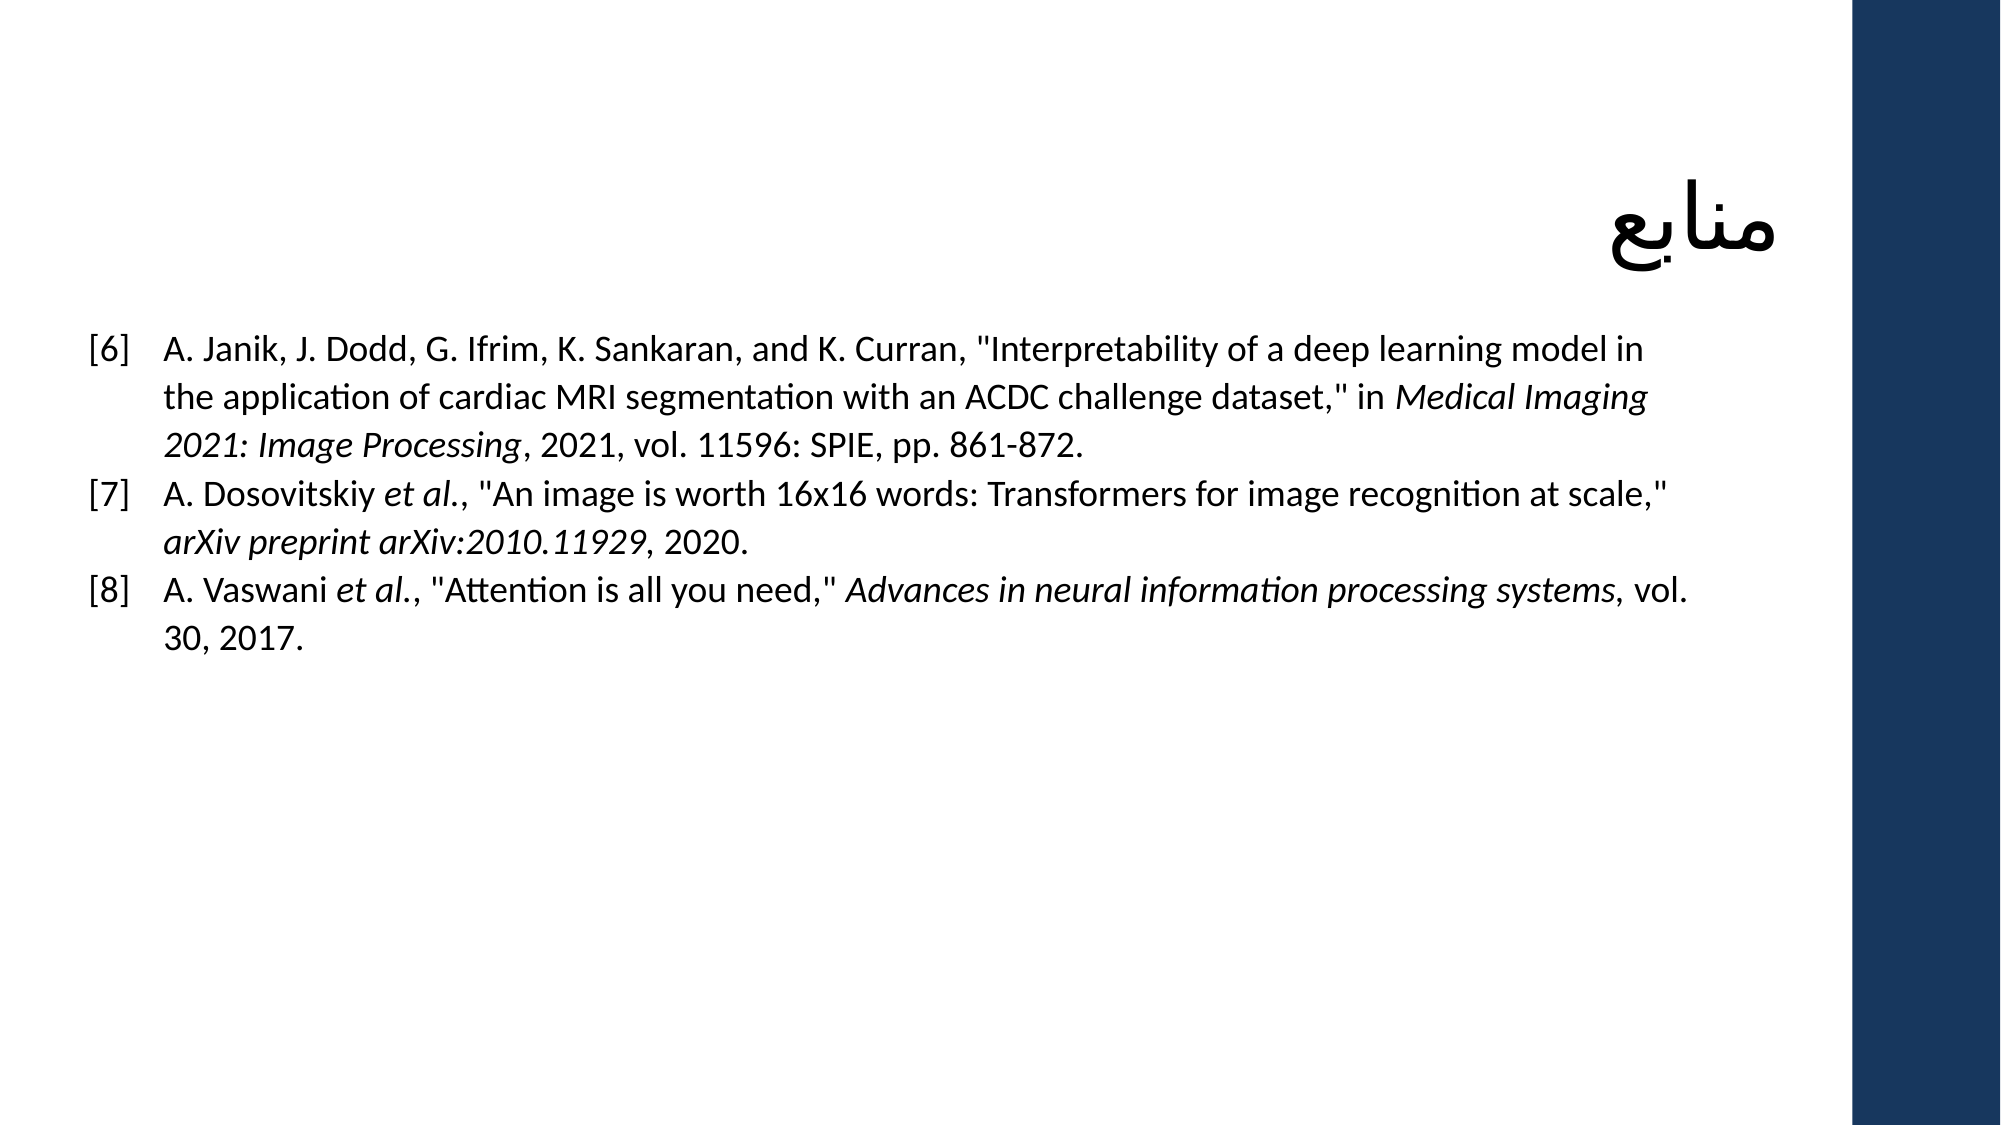

# منابع
[6]	A. Janik, J. Dodd, G. Ifrim, K. Sankaran, and K. Curran, "Interpretability of a deep learning model in the application of cardiac MRI segmentation with an ACDC challenge dataset," in Medical Imaging 2021: Image Processing, 2021, vol. 11596: SPIE, pp. 861-872.
[7]	A. Dosovitskiy et al., "An image is worth 16x16 words: Transformers for image recognition at scale," arXiv preprint arXiv:2010.11929, 2020.
[8]	A. Vaswani et al., "Attention is all you need," Advances in neural information processing systems, vol. 30, 2017.